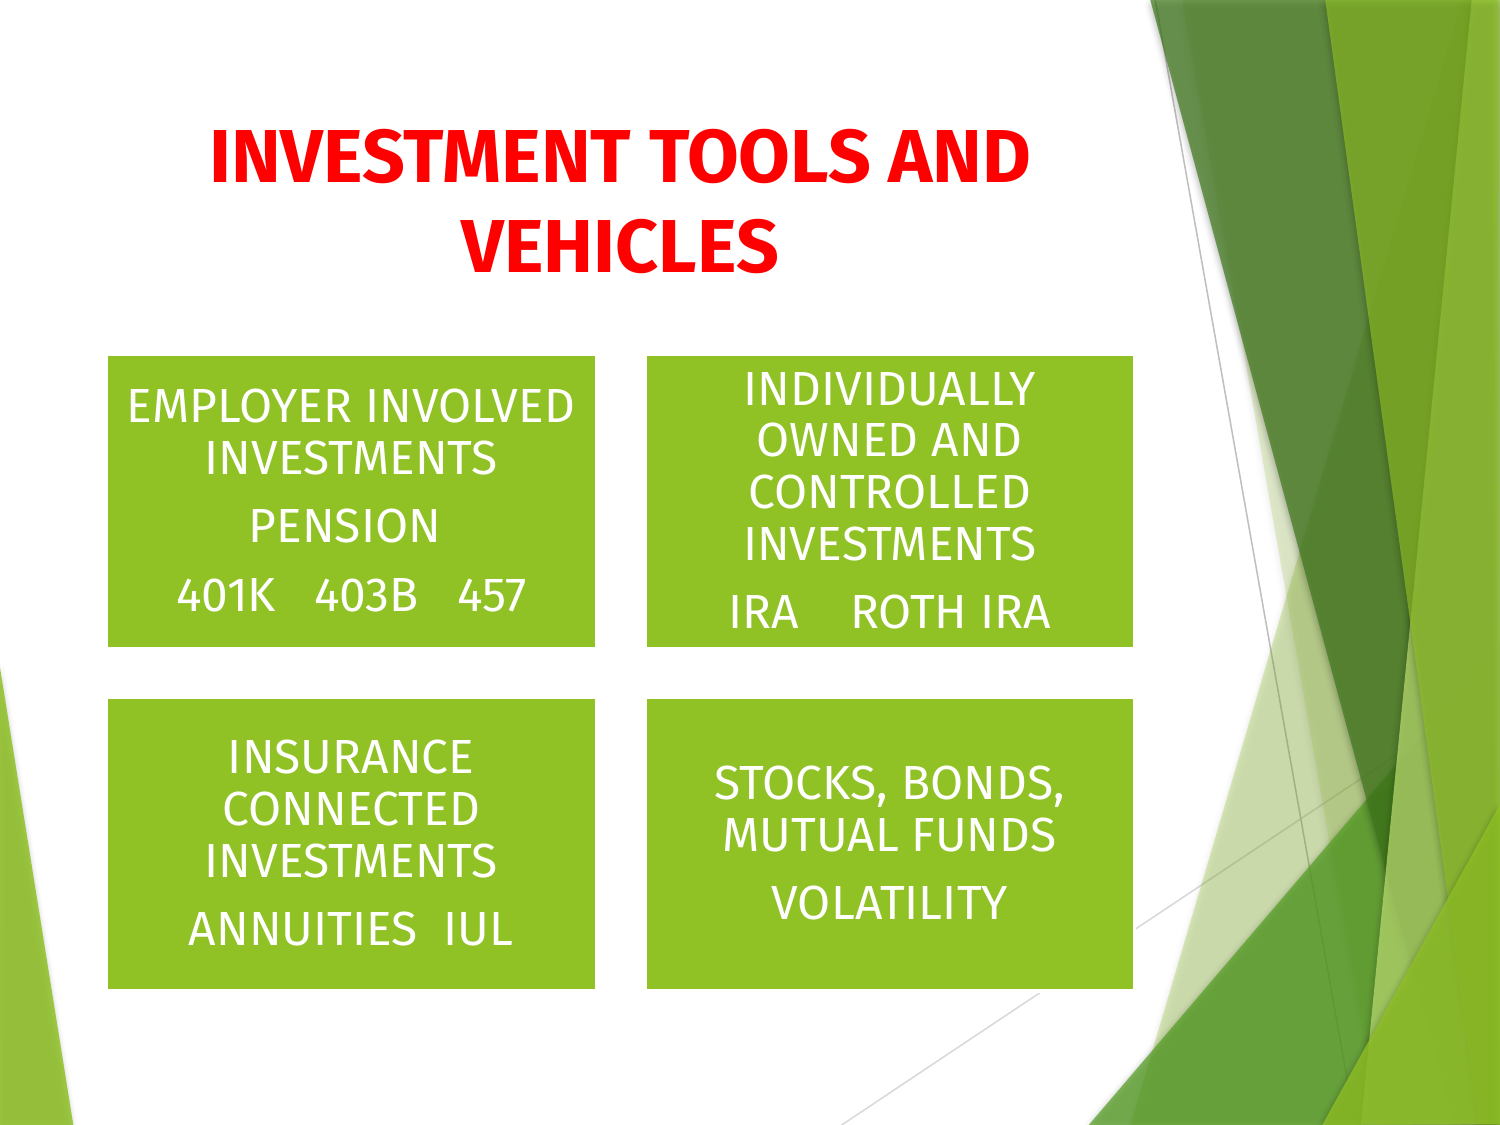

# INVESTMENT TOOLS AND VEHICLES
EMPLOYER INVOLVED INVESTMENTS
PENSION
401K   403B   457
INDIVIDUALLY OWNED AND CONTROLLED INVESTMENTS
IRA    ROTH IRA
INSURANCE CONNECTED INVESTMENTS
ANNUITIES  IUL
STOCKS, BONDS, MUTUAL FUNDS
VOLATILITY